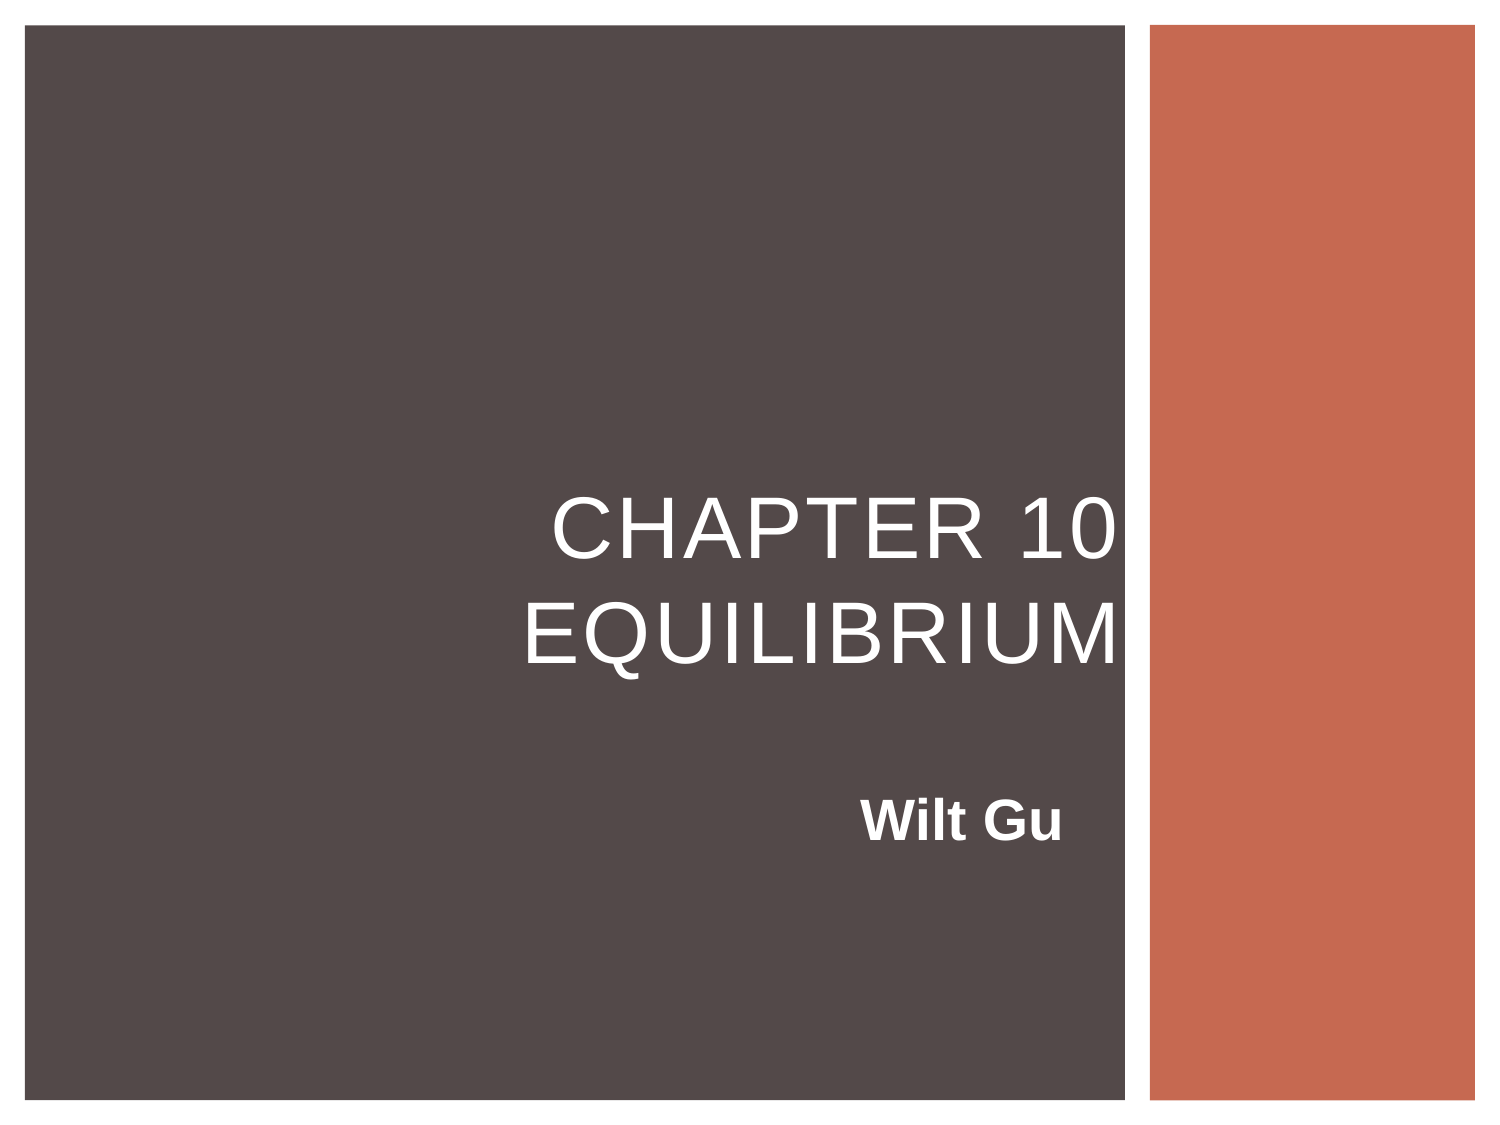

# Chapter 10 equilibrium
Wilt Gu
1